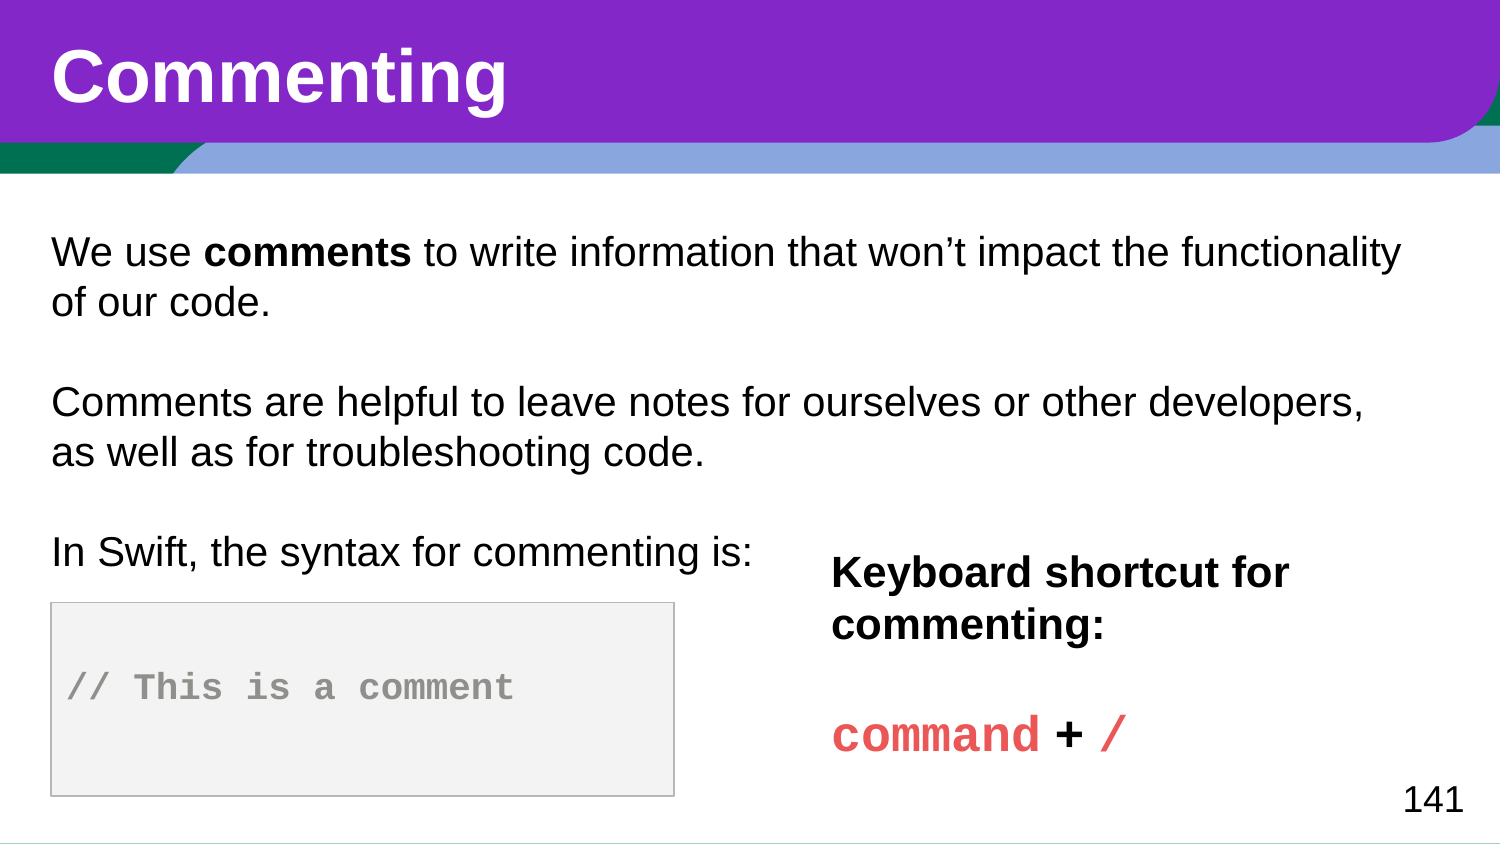

# Commenting
We use comments to write information that won’t impact the functionality of our code.

Comments are helpful to leave notes for ourselves or other developers, as well as for troubleshooting code.

In Swift, the syntax for commenting is:

Keyboard shortcut for commenting:

command + /

// This is a comment